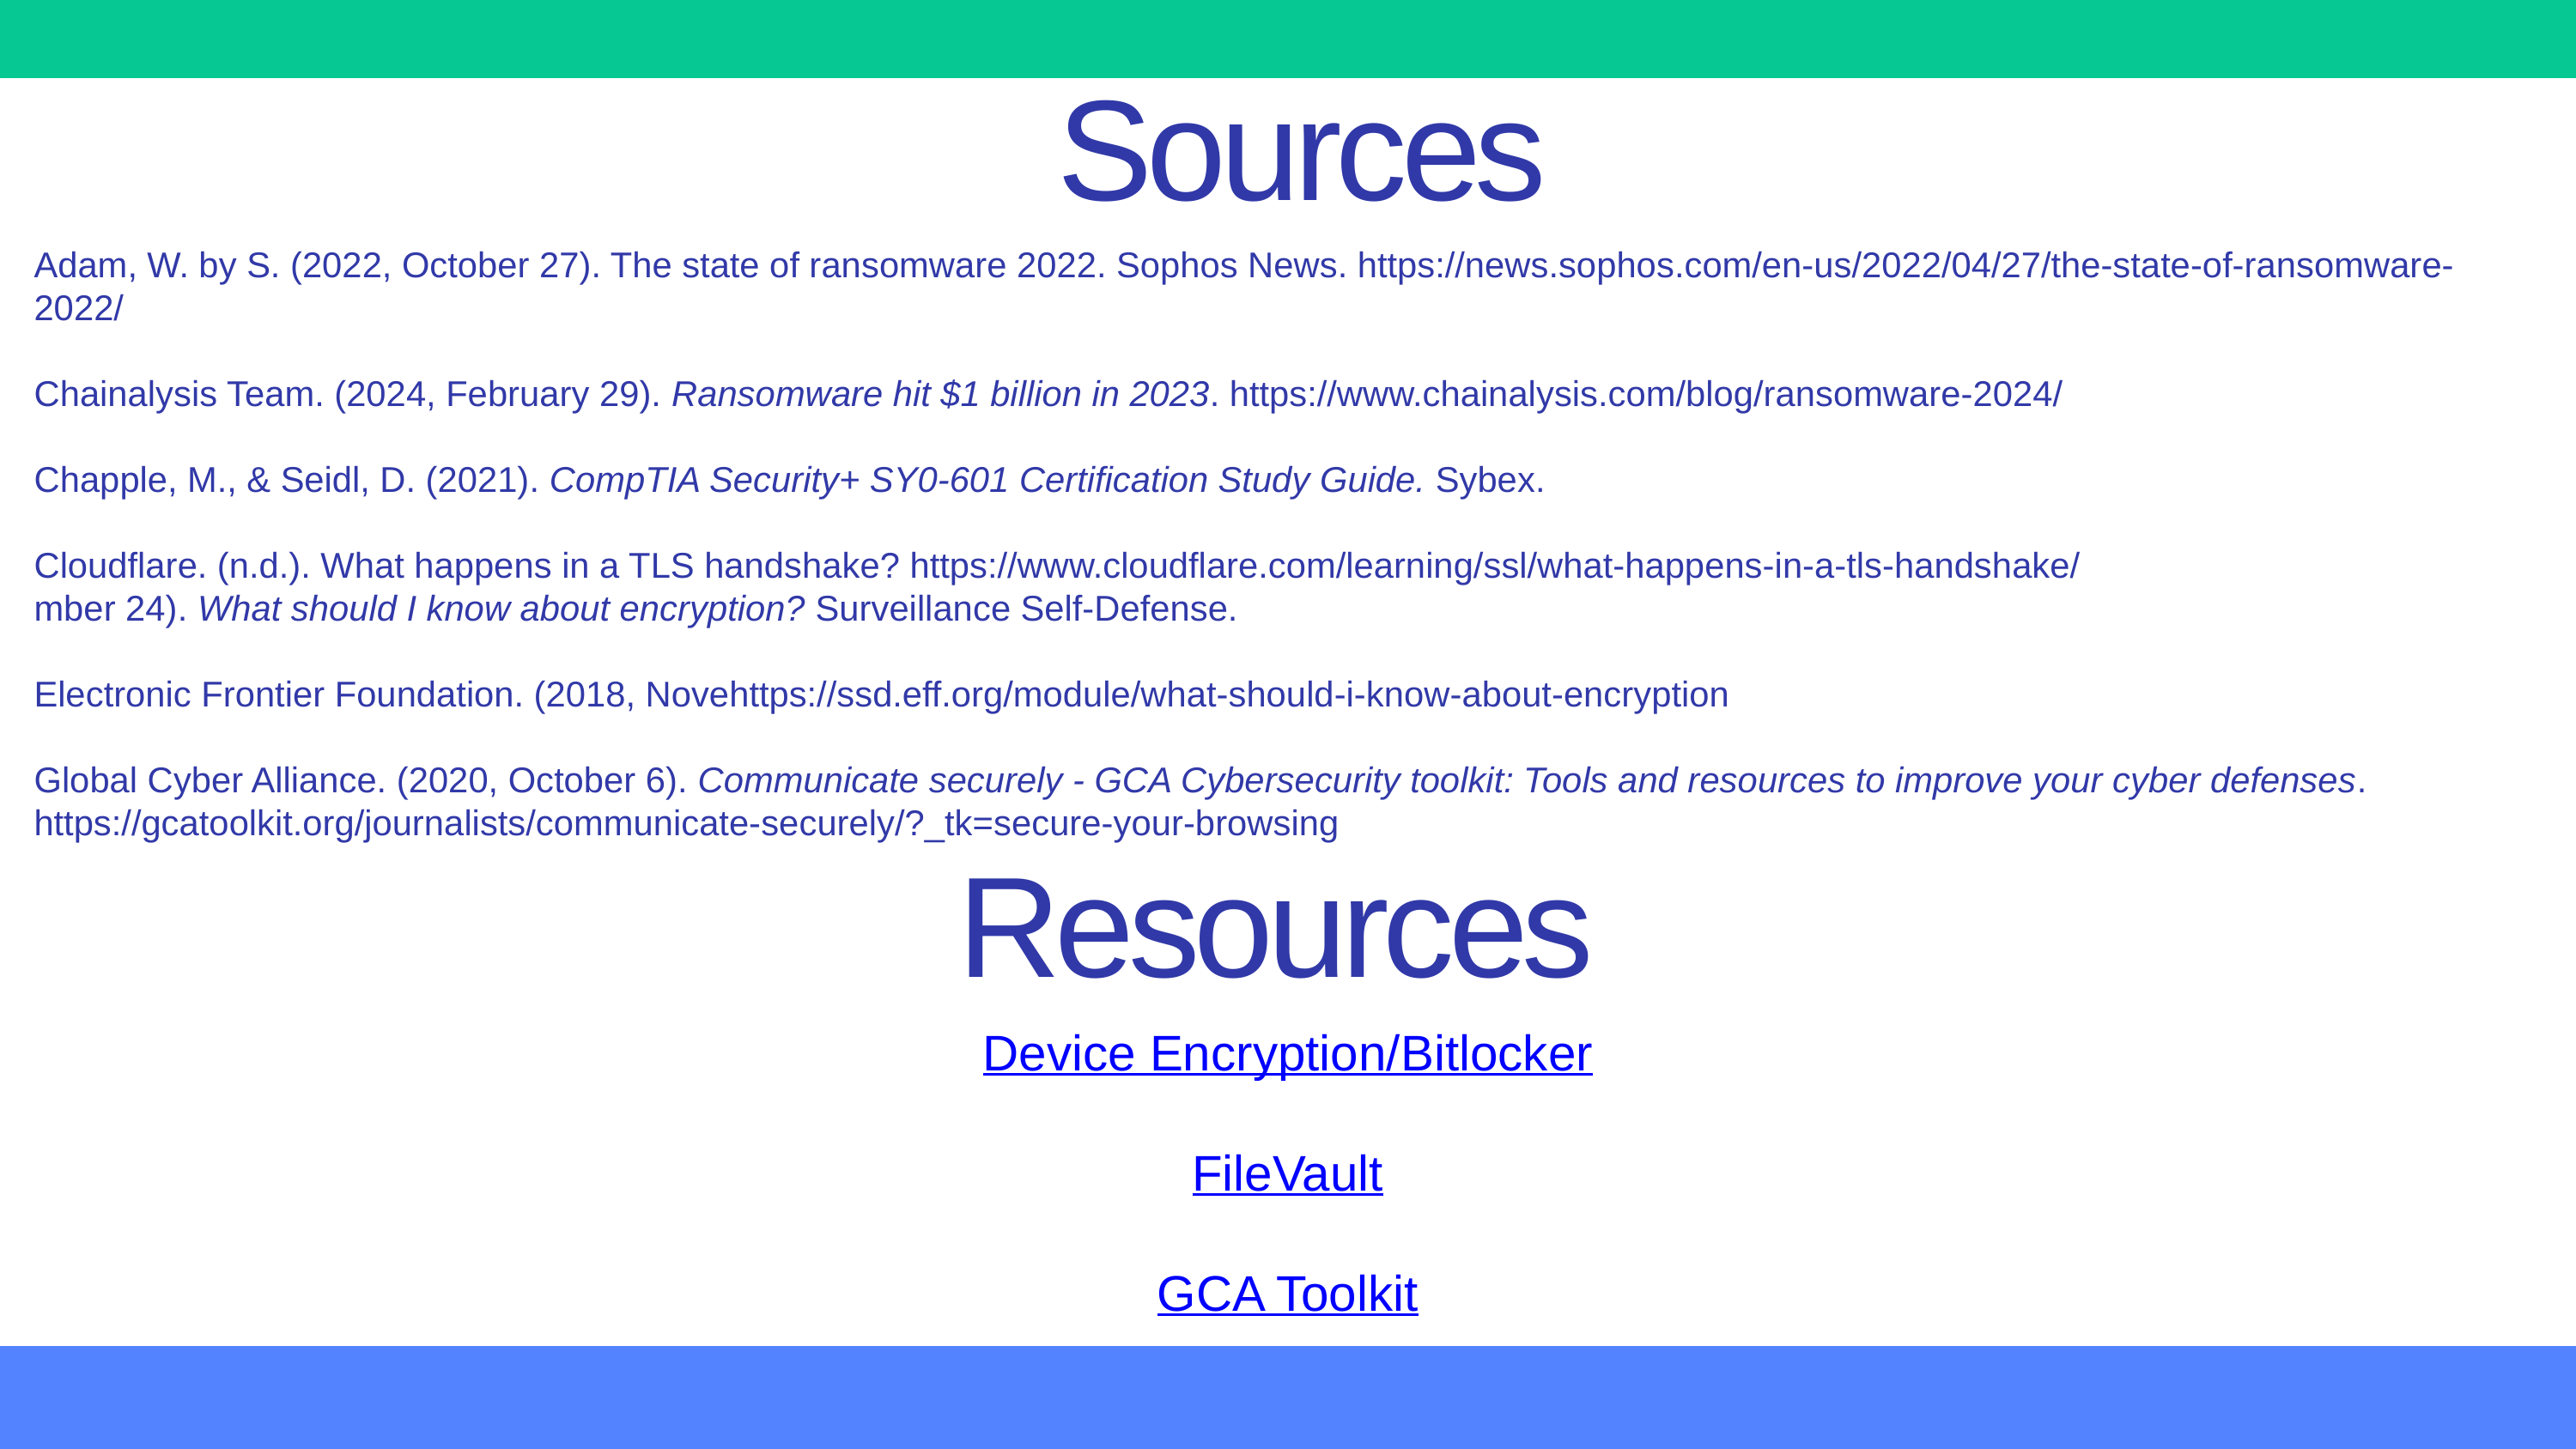

Sources
Adam, W. by S. (2022, October 27). The state of ransomware 2022. Sophos News. https://news.sophos.com/en-us/2022/04/27/the-state-of-ransomware-2022/

Chainalysis Team. (2024, February 29). Ransomware hit $1 billion in 2023. https://www.chainalysis.com/blog/ransomware-2024/

Chapple, M., & Seidl, D. (2021). CompTIA Security+ SY0-601 Certification Study Guide. Sybex.

Cloudflare. (n.d.). What happens in a TLS handshake? https://www.cloudflare.com/learning/ssl/what-happens-in-a-tls-handshake/
mber 24). What should I know about encryption? Surveillance Self-Defense.

Electronic Frontier Foundation. (2018, Novehttps://ssd.eff.org/module/what-should-i-know-about-encryption

Global Cyber Alliance. (2020, October 6). Communicate securely - GCA Cybersecurity toolkit: Tools and resources to improve your cyber defenses. https://gcatoolkit.org/journalists/communicate-securely/?_tk=secure-your-browsing
Resources
Device Encryption/Bitlocker

FileVault

GCA Toolkit